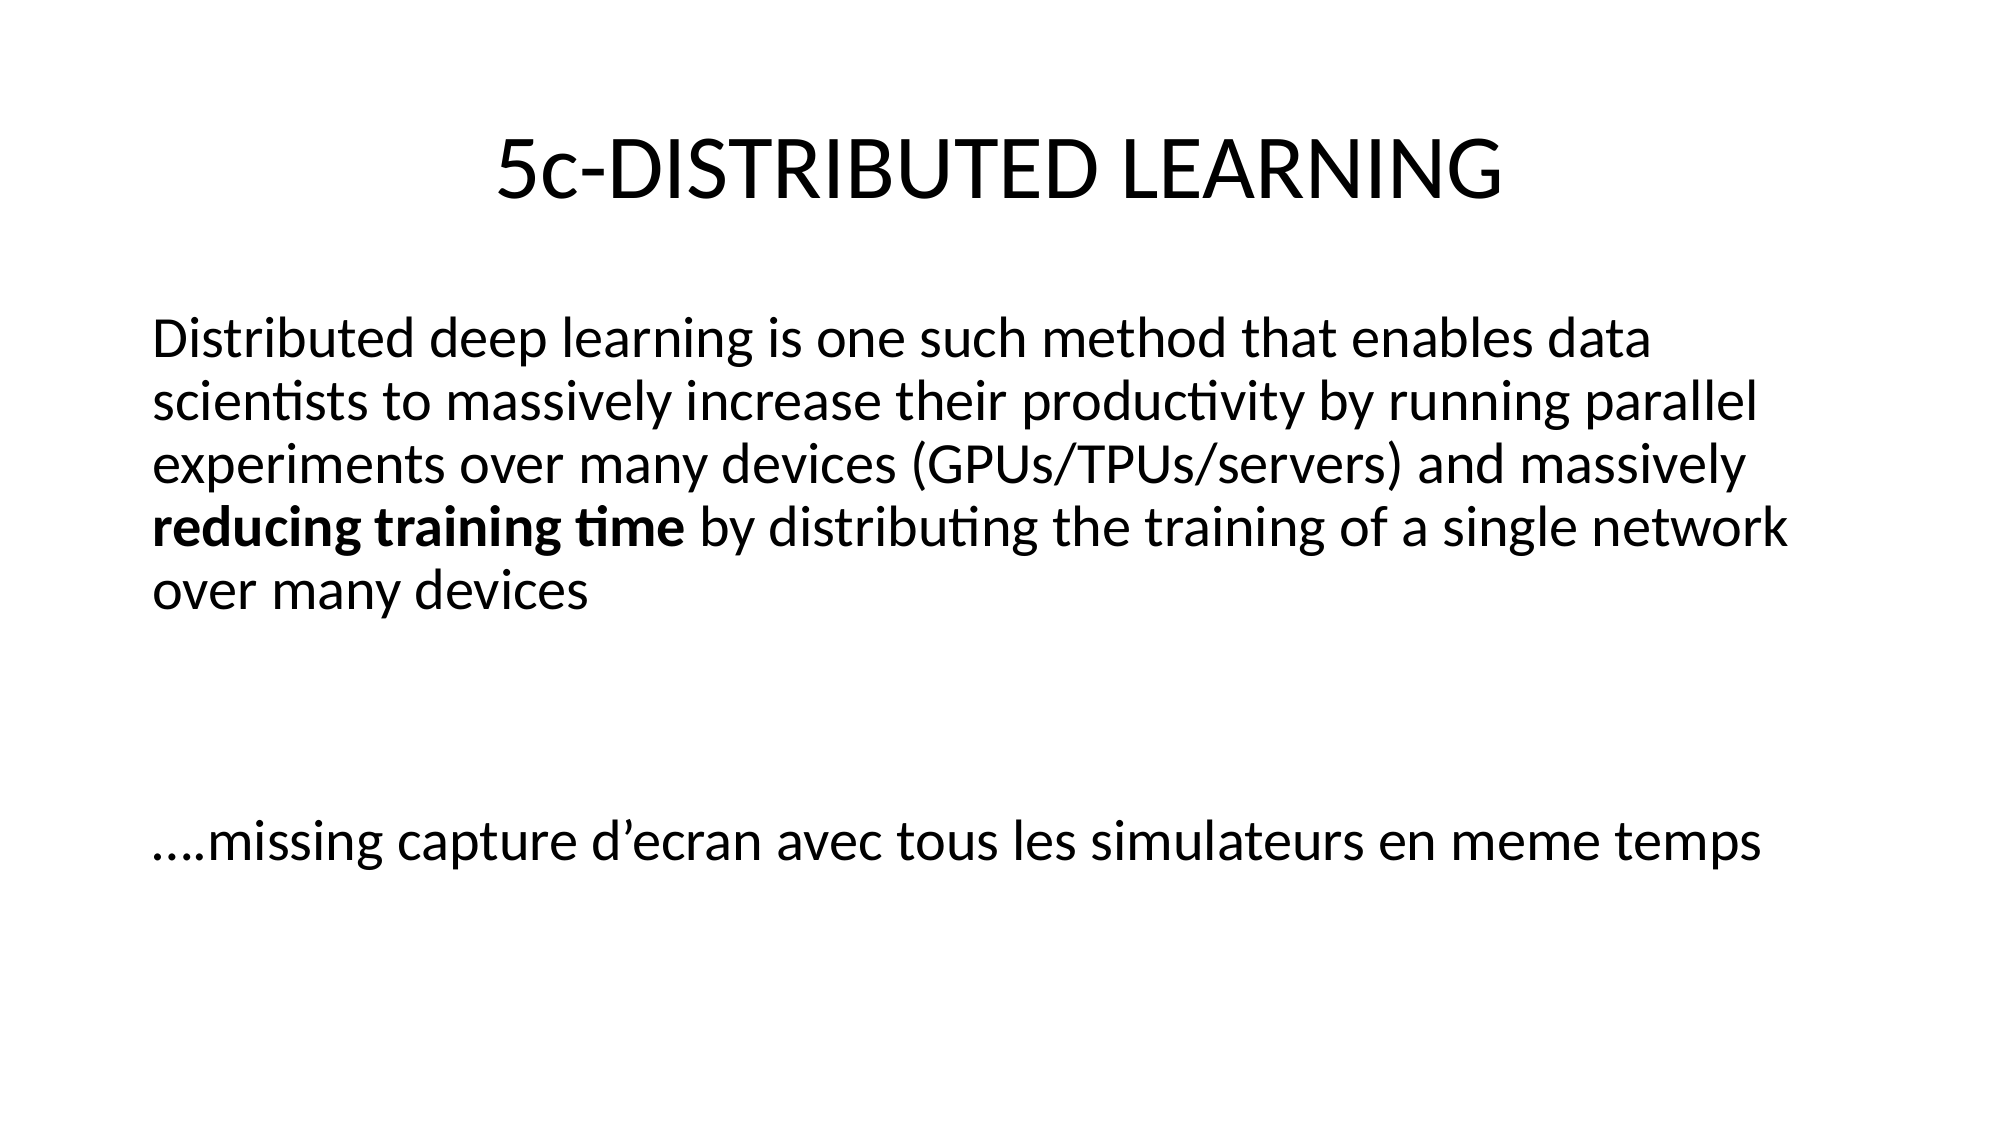

# 5c-DISTRIBUTED LEARNING
Distributed deep learning is one such method that enables data scientists to massively increase their productivity by running parallel experiments over many devices (GPUs/TPUs/servers) and massively reducing training time by distributing the training of a single network over many devices

….missing capture d’ecran avec tous les simulateurs en meme temps